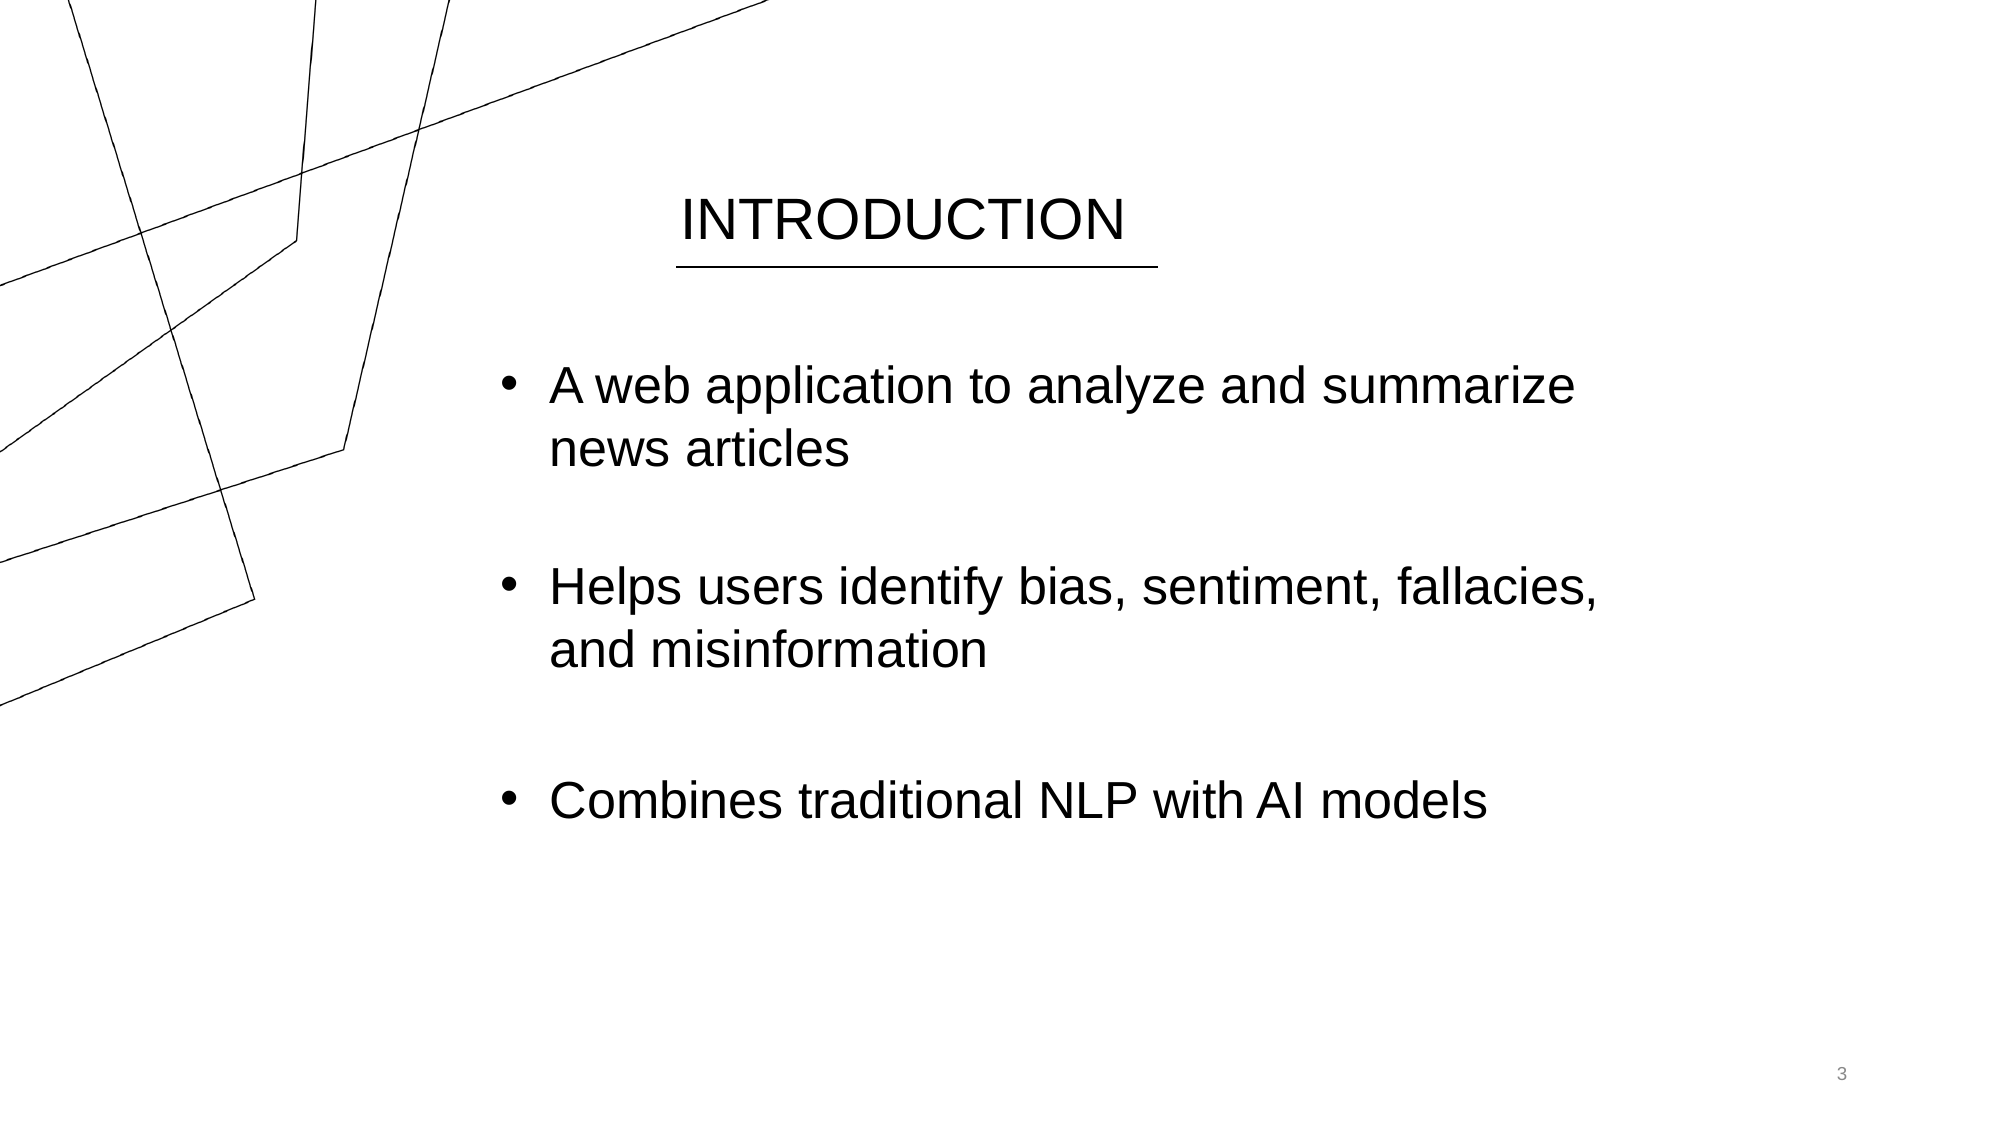

INTRODUCTION
A web application to analyze and summarize news articles

Helps users identify bias, sentiment, fallacies,  and misinformation

Combines traditional NLP with AI models
3
3